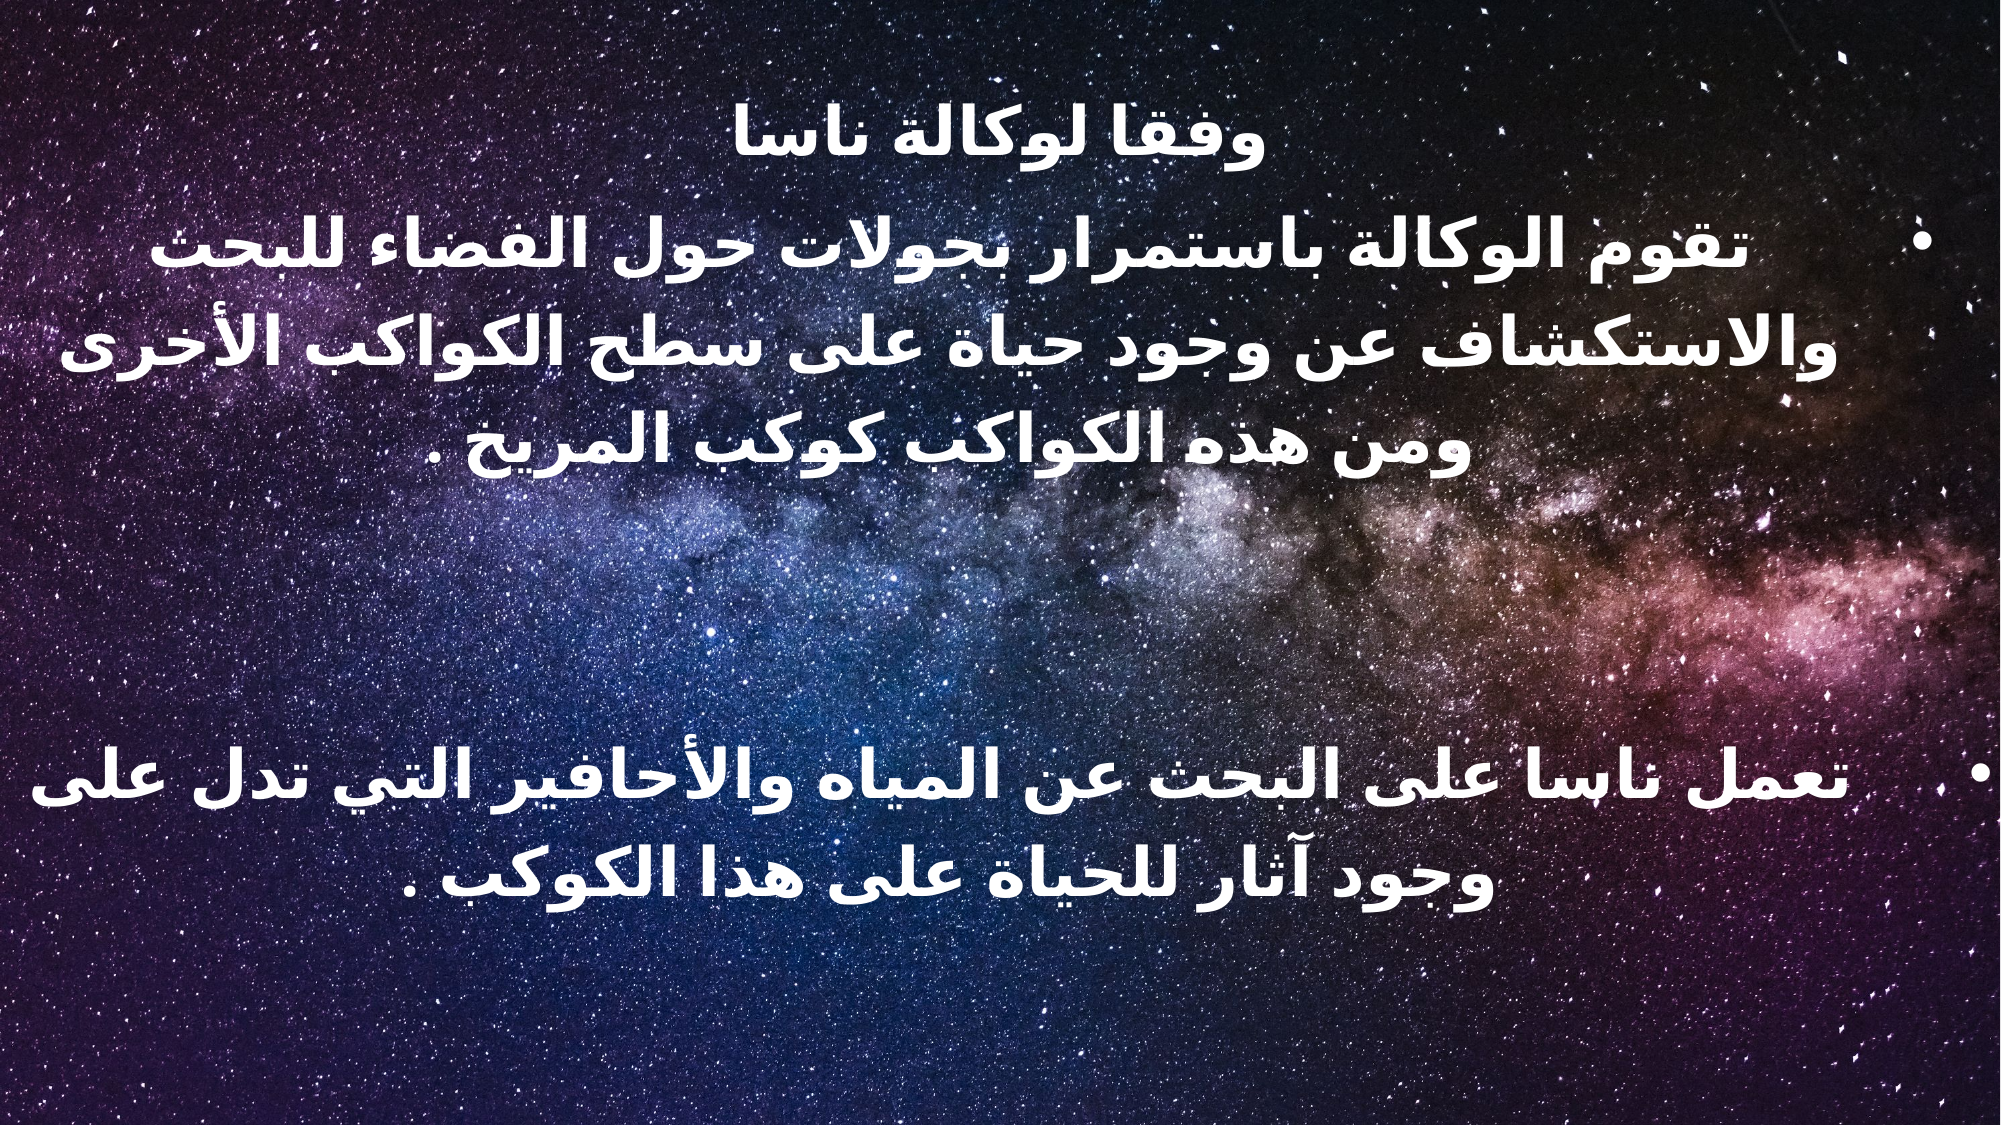

وفقا لوكالة ناسا
تقوم الوكالة باستمرار بجولات حول الفضاء للبحث والاستكشاف عن وجود حياة على سطح الكواكب الأخرى ومن هذه الكواكب كوكب المريخ .

 تعمل ناسا على البحث عن المياه والأحافير التي تدل على وجود آثار للحياة على هذا الكوكب .